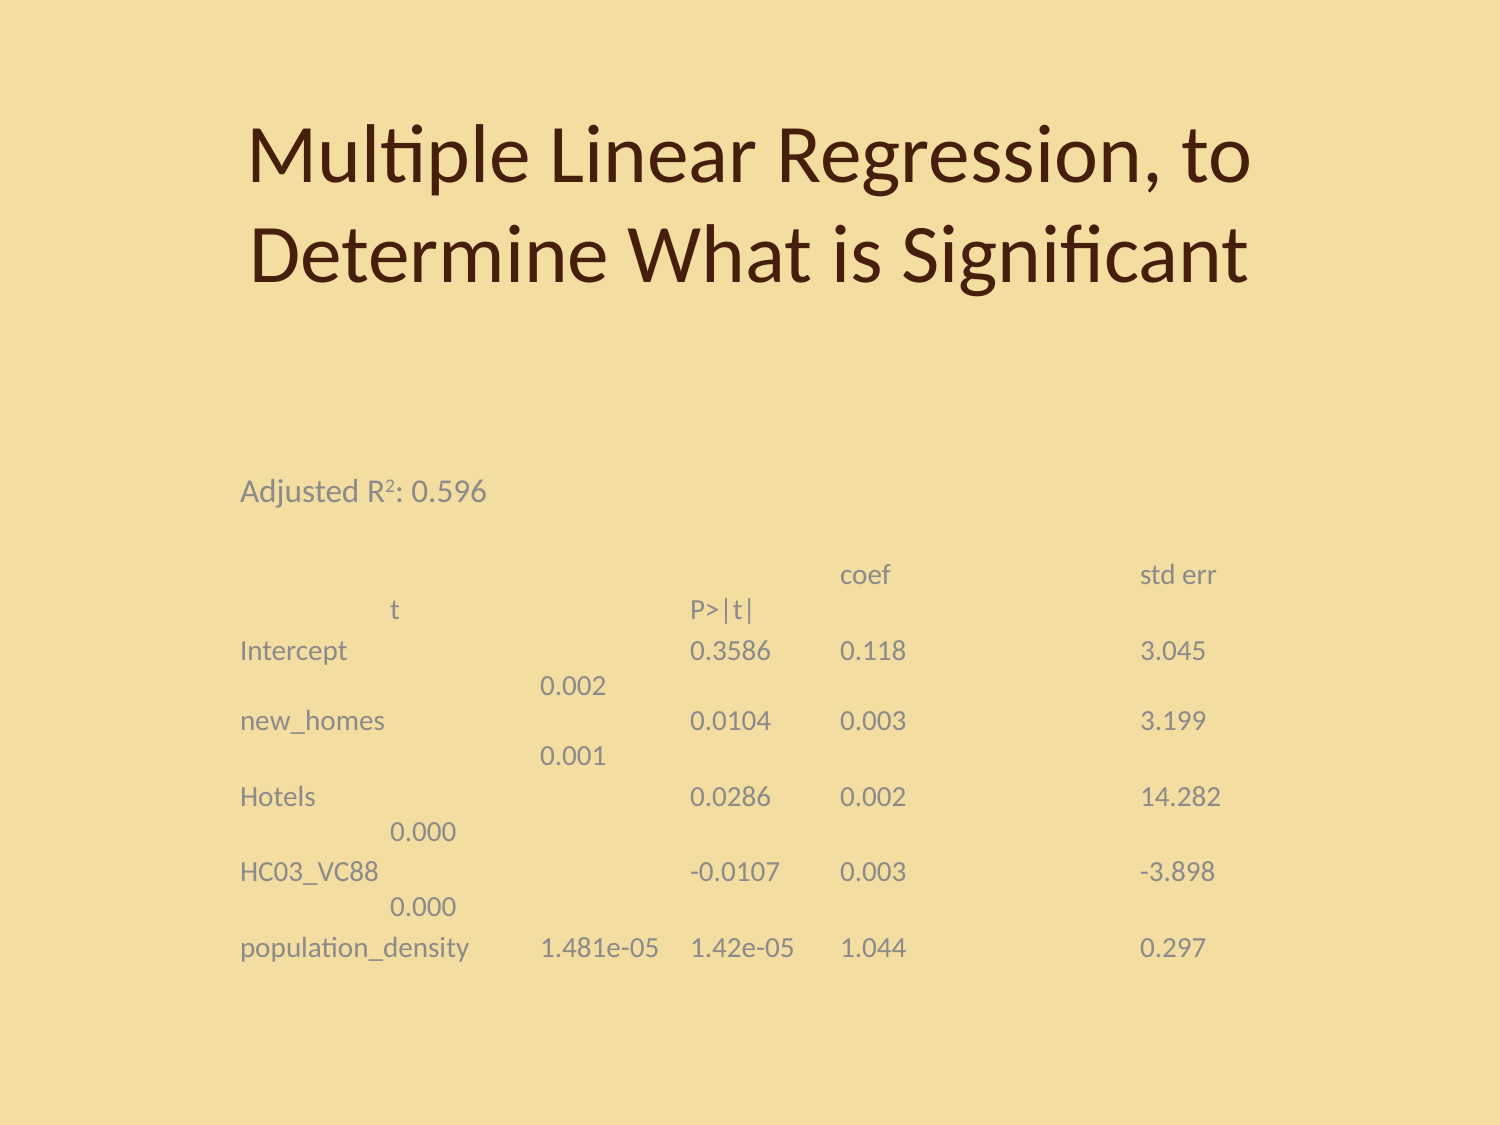

# Multiple Linear Regression, to Determine What is Significant

Adjusted R2: 0.596

			 	coef	    	std err	t		P>|t|
Intercept		 	0.3586	0.118		3.045		0.002
new_homes		 	0.0104	0.003		3.199		0.001
Hotels		 	0.0286	0.002		14.282	0.000
HC03_VC88		 	-0.0107	0.003		-3.898	0.000
population_density 	1.481e-05	1.42e-05	1.044		0.297